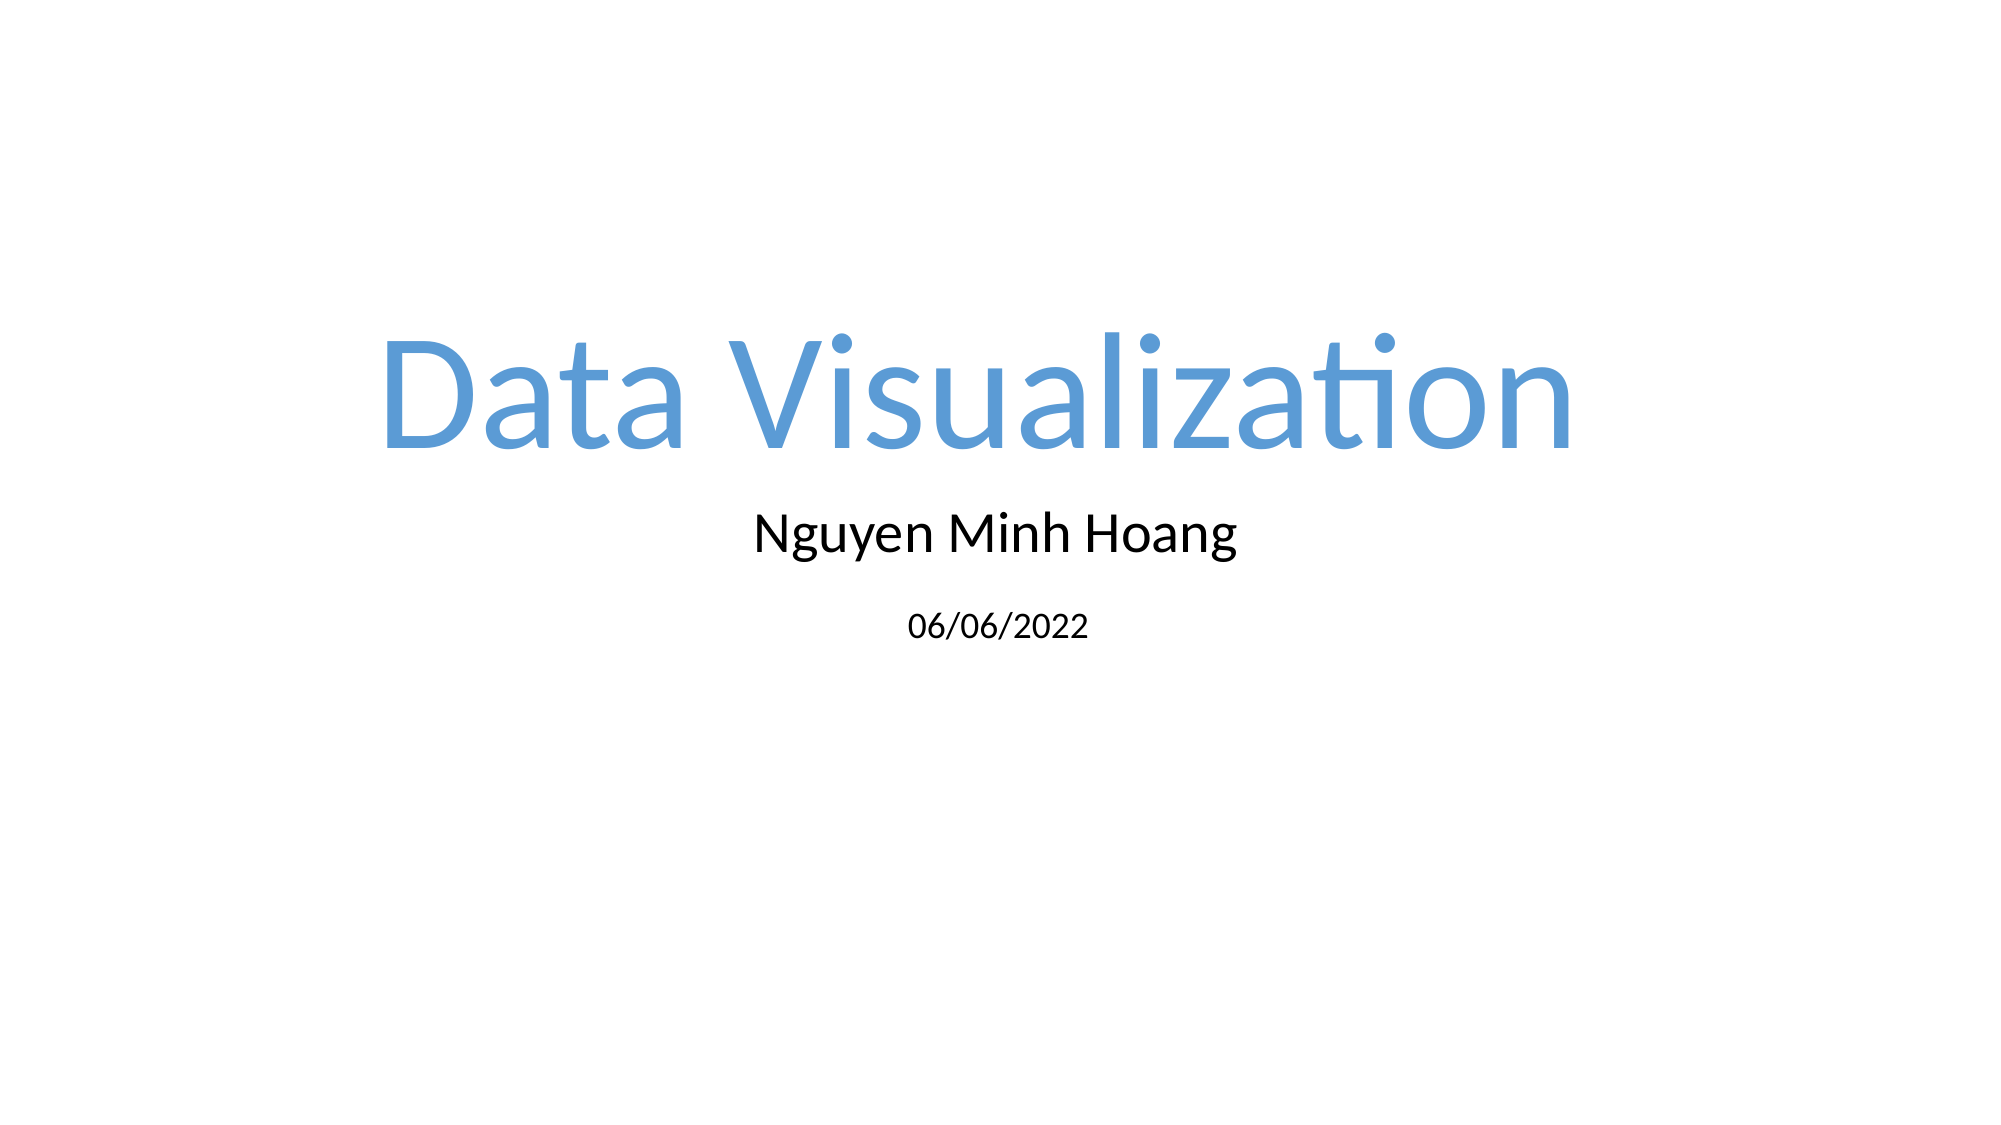

# Data Visualization
Nguyen Minh Hoang
06/06/2022